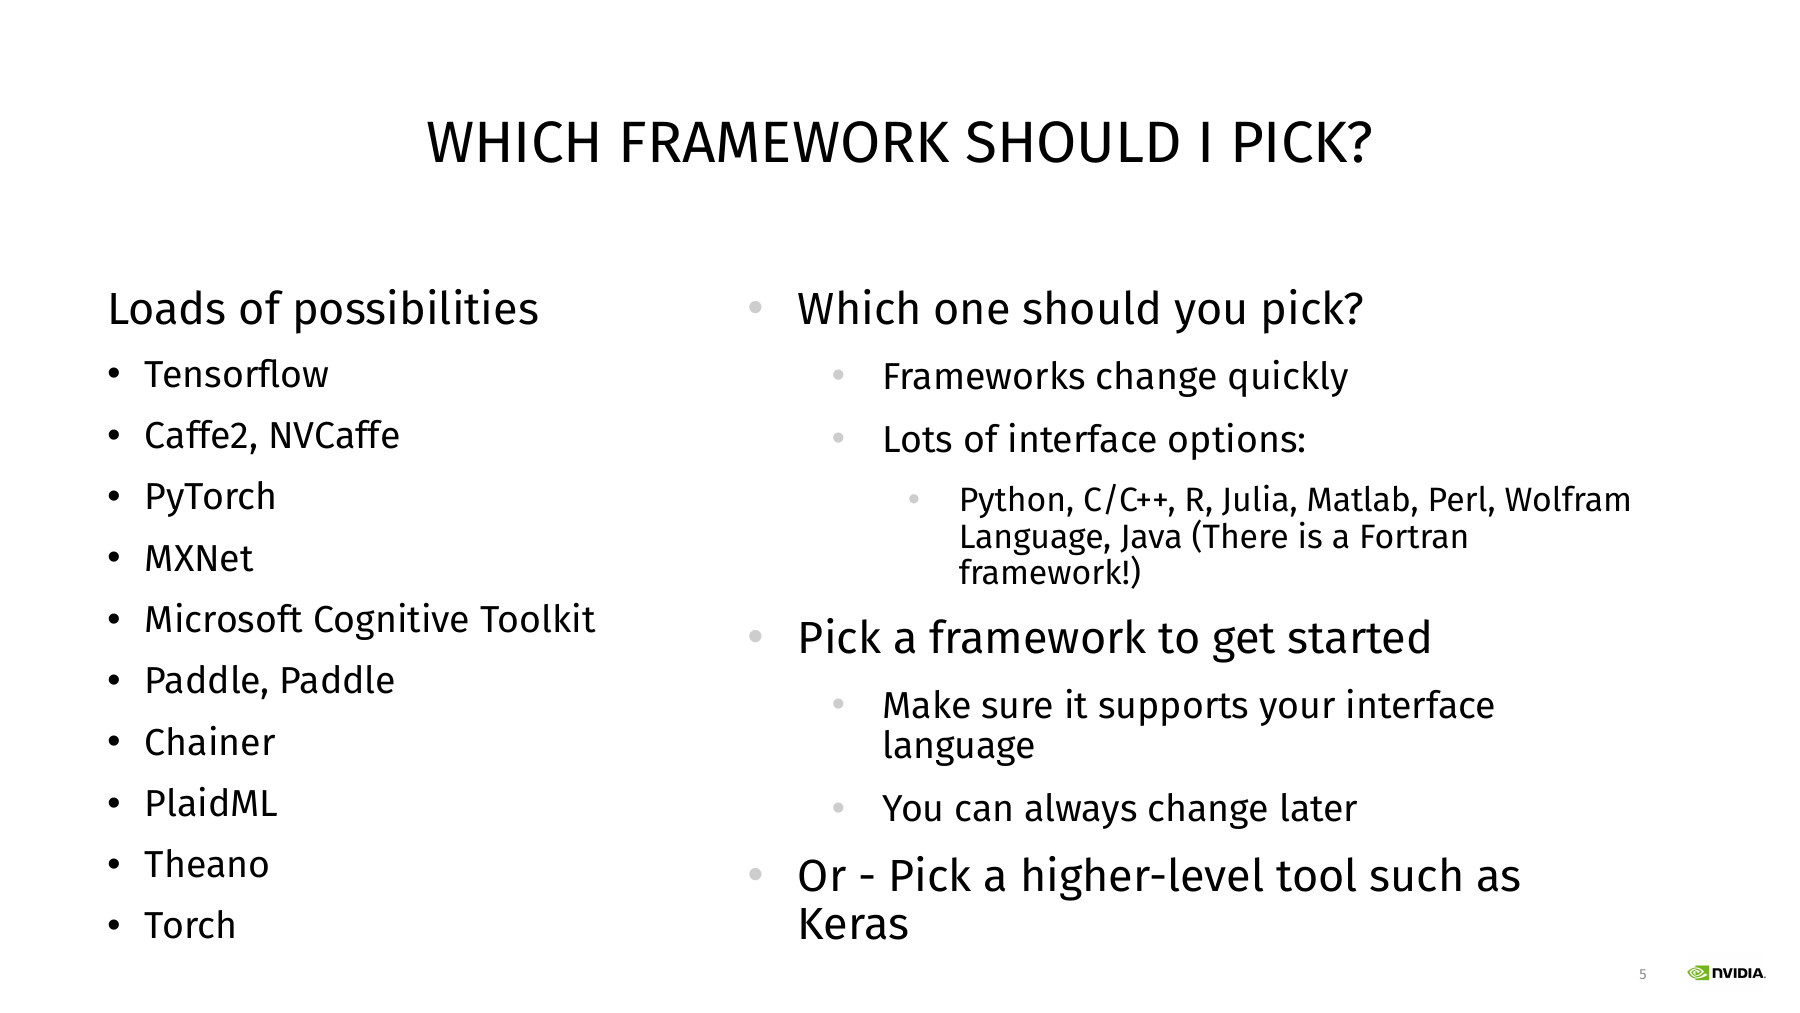

# Which FrameWork should I pick?
Loads of possibilities
Tensorflow
Caffe2, NVCaffe
PyTorch
MXNet
Microsoft Cognitive Toolkit
Paddle, Paddle
Chainer
PlaidML
Theano
Torch

Which one should you pick?
Frameworks change quickly
Lots of interface options:
Python, C/C++, R, Julia, Matlab, Perl, Wolfram Language, Java (There is a Fortran framework!)
Pick a framework to get started
Make sure it supports your interface language
You can always change later
Or - Pick a higher-level tool such as Keraseras